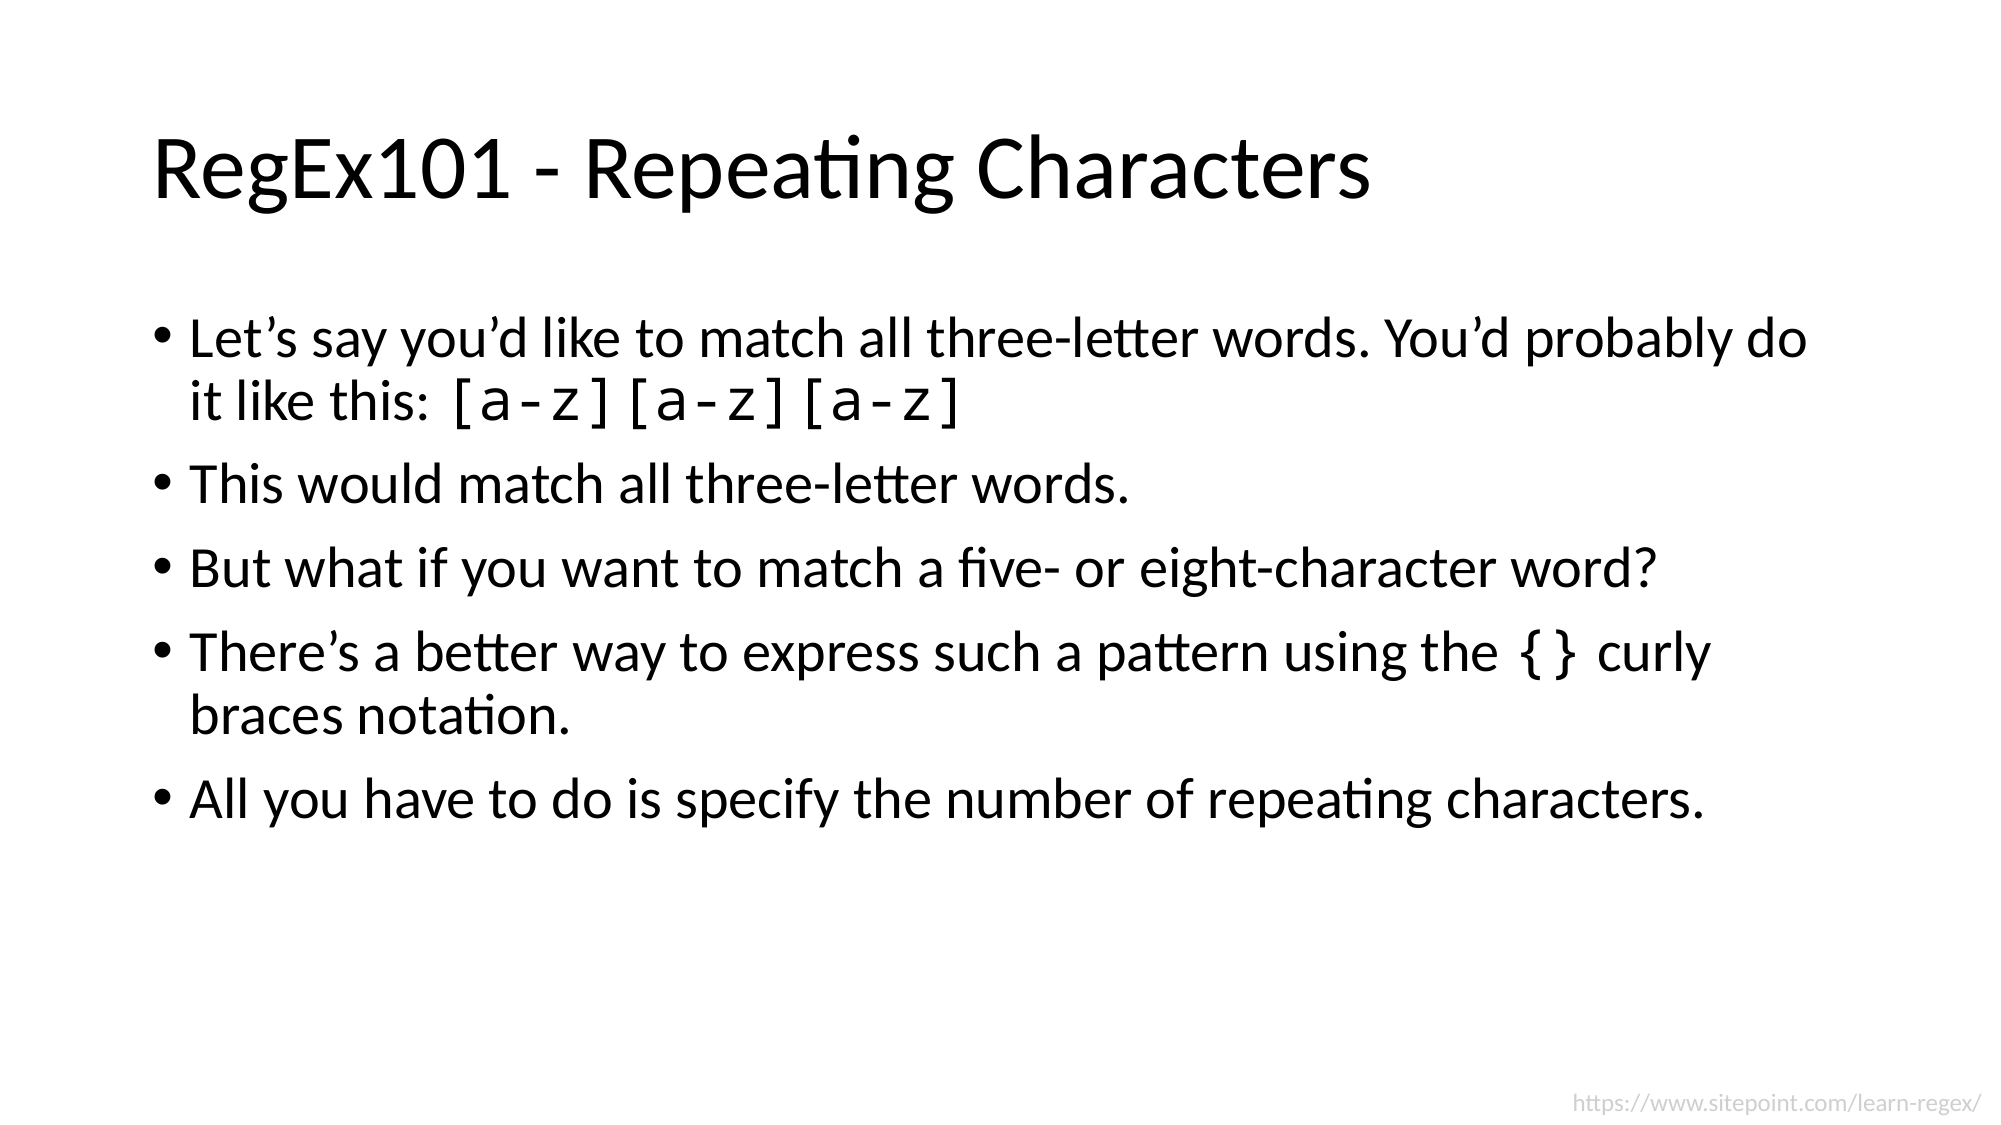

# RegEx101 - Repeating Characters
Let’s say you’d like to match all three-letter words. You’d probably do it like this: [a-z][a-z][a-z]
This would match all three-letter words.
But what if you want to match a five- or eight-character word?
There’s a better way to express such a pattern using the {} curly braces notation.
All you have to do is specify the number of repeating characters.

https://www.sitepoint.com/learn-regex/